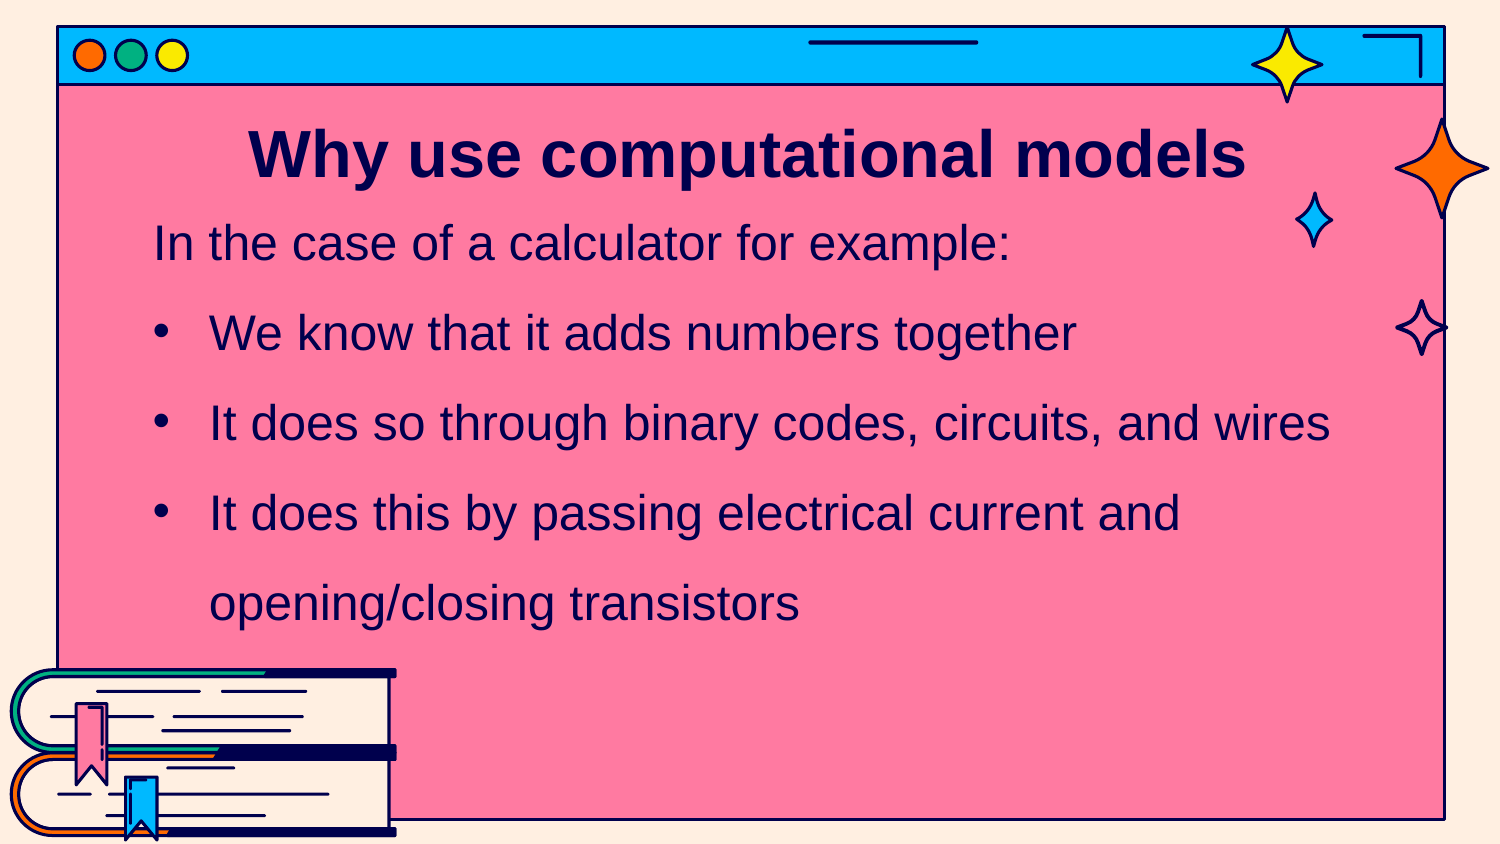

# Why use computational models

In the case of a calculator for example:
We know that it adds numbers together
It does so through binary codes, circuits, and wires
It does this by passing electrical current and opening/closing transistors